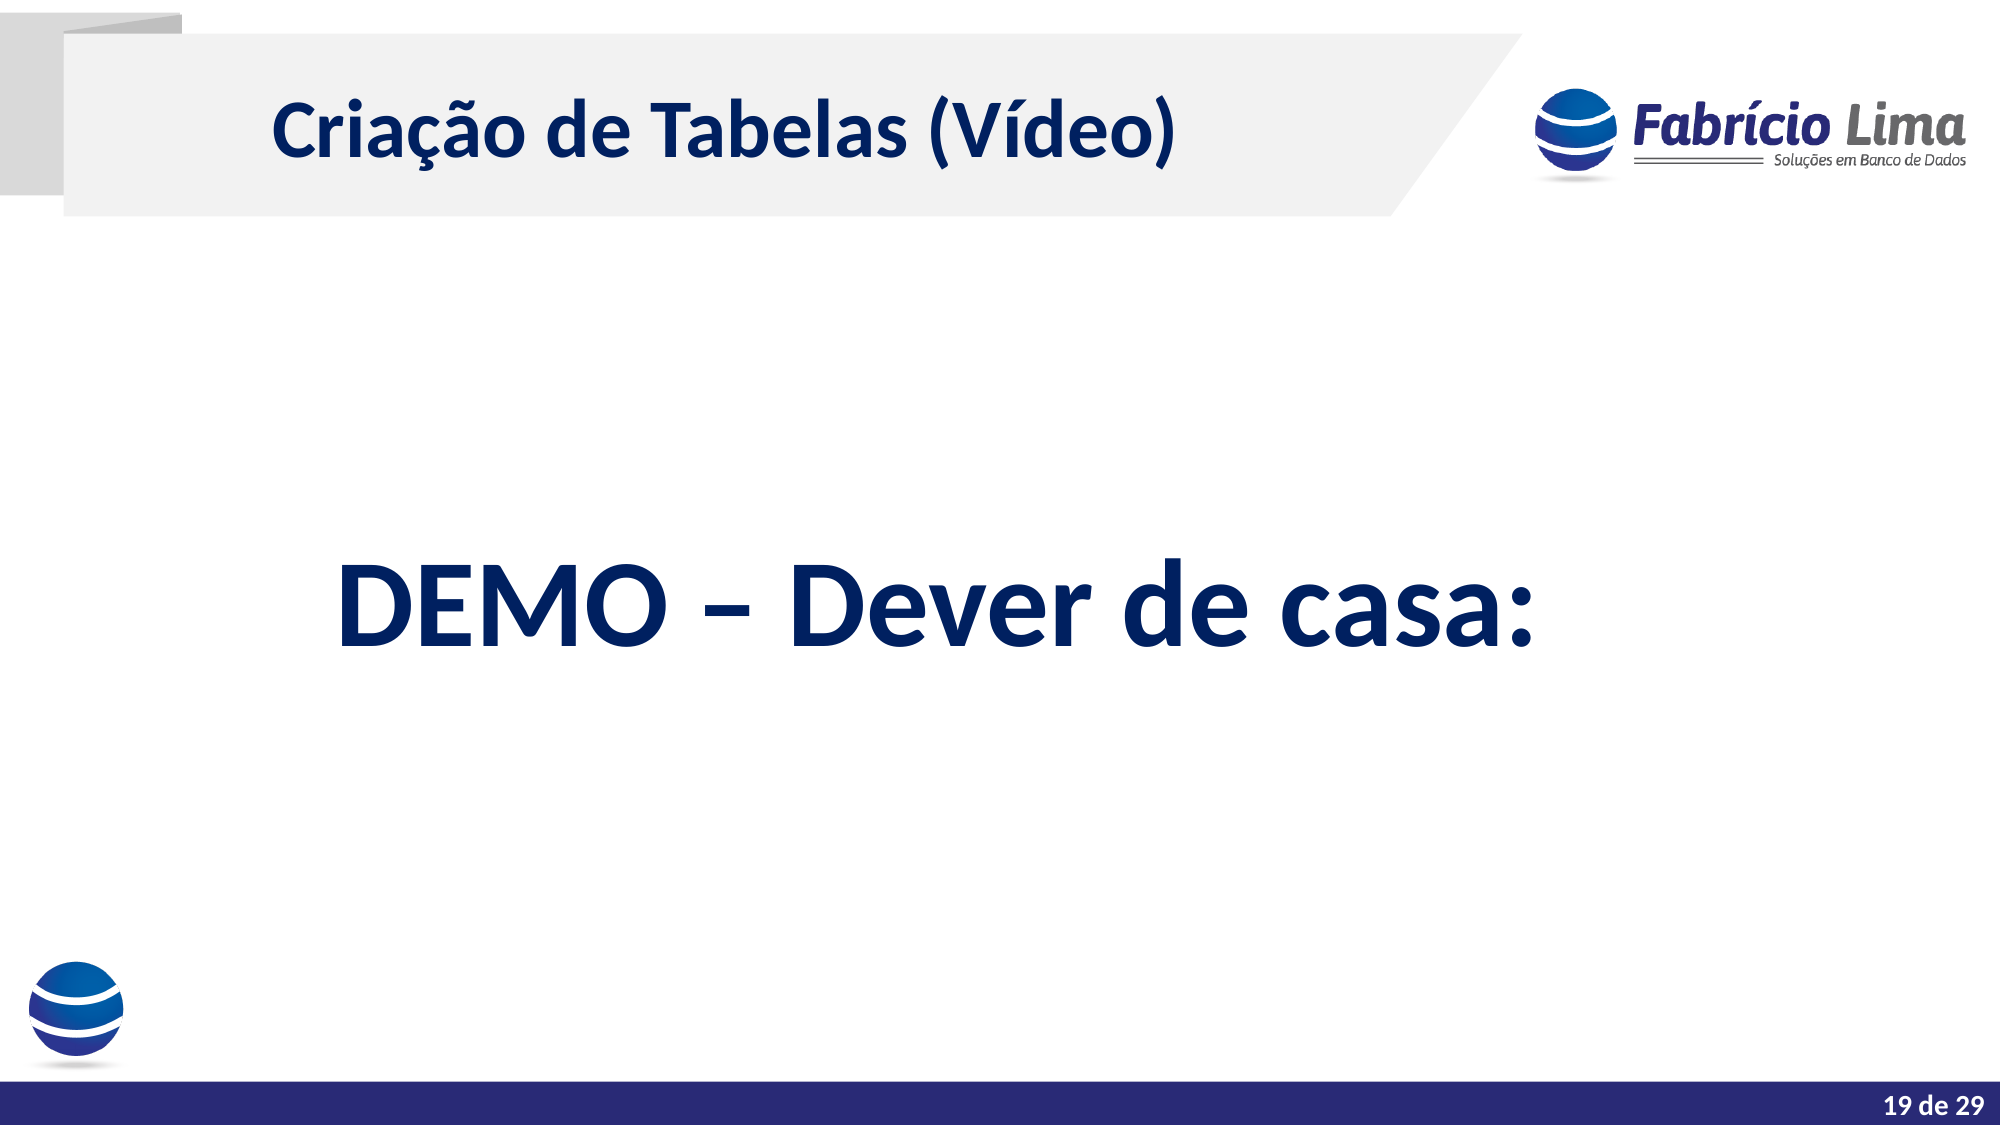

Criação de Tabelas (Vídeo)

DEMO – Dever de casa:
19 de 29